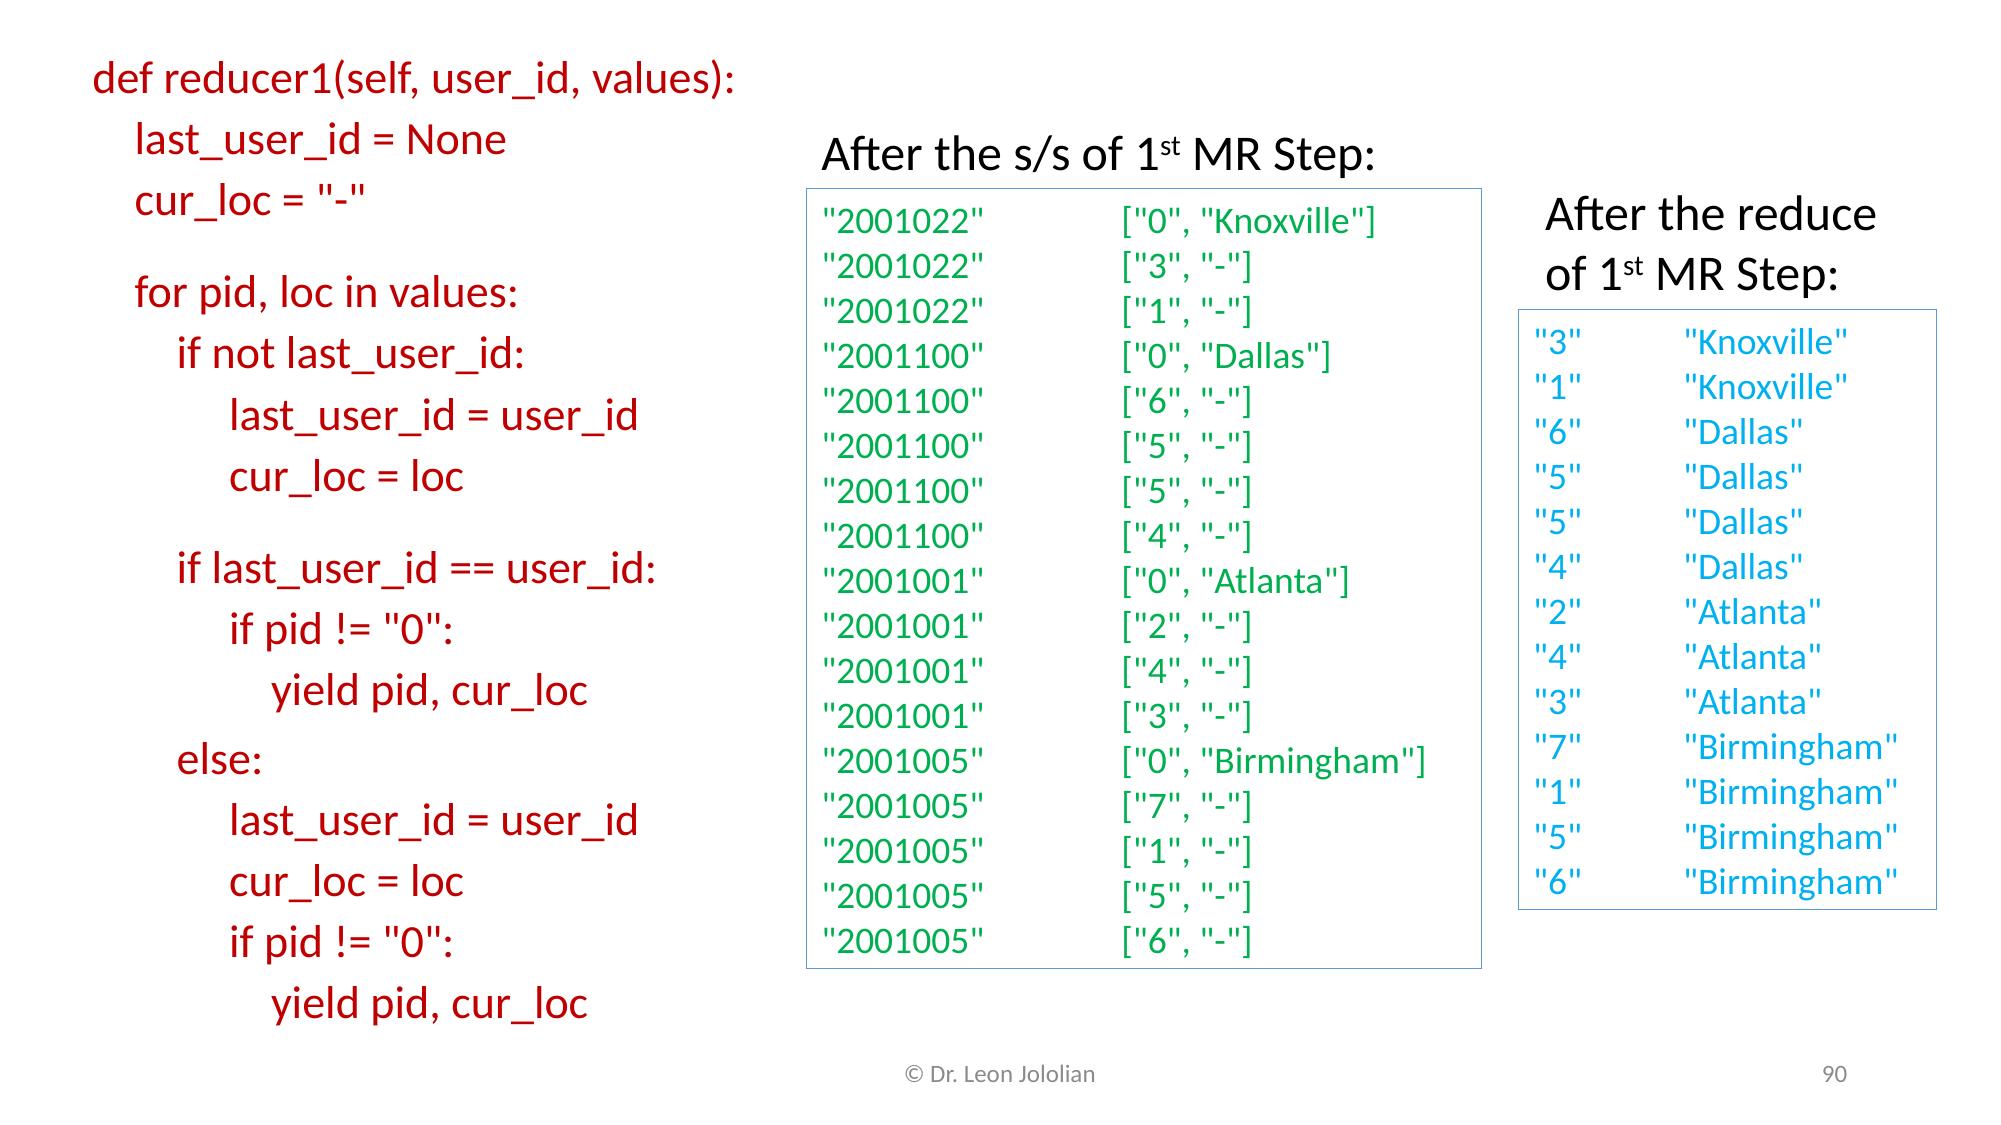

def reducer1(self, user_id, values):
        last_user_id = None
        cur_loc = "-"

        for pid, loc in values:
            if not last_user_id:
                 last_user_id = user_id
                 cur_loc = loc

            if last_user_id == user_id:
                 if pid != "0":
                     yield pid, cur_loc
            else:
                 last_user_id = user_id
                 cur_loc = loc
                 if pid != "0":
                     yield pid, cur_loc
After the s/s of 1st MR Step:
"2001022"	["0", "Knoxville"]
"2001022"	["3", "-"]
"2001022"	["1", "-"]
"2001100"	["0", "Dallas"]
"2001100"	["6", "-"]
"2001100"	["5", "-"]
"2001100"	["5", "-"]
"2001100"	["4", "-"]
"2001001"	["0", "Atlanta"]
"2001001"	["2", "-"]
"2001001"	["4", "-"]
"2001001"	["3", "-"]
"2001005"	["0", "Birmingham"]
"2001005"	["7", "-"]
"2001005"	["1", "-"]
"2001005"	["5", "-"]
"2001005"	["6", "-"]
After the reduce of 1st MR Step:
"3"	"Knoxville"
"1"	"Knoxville"
"6"	"Dallas"
"5"	"Dallas"
"5"	"Dallas"
"4"	"Dallas"
"2"	"Atlanta"
"4"	"Atlanta"
"3"	"Atlanta"
"7"	"Birmingham"
"1"	"Birmingham"
"5"	"Birmingham"
"6"	"Birmingham"
© Dr. Leon Jololian
90